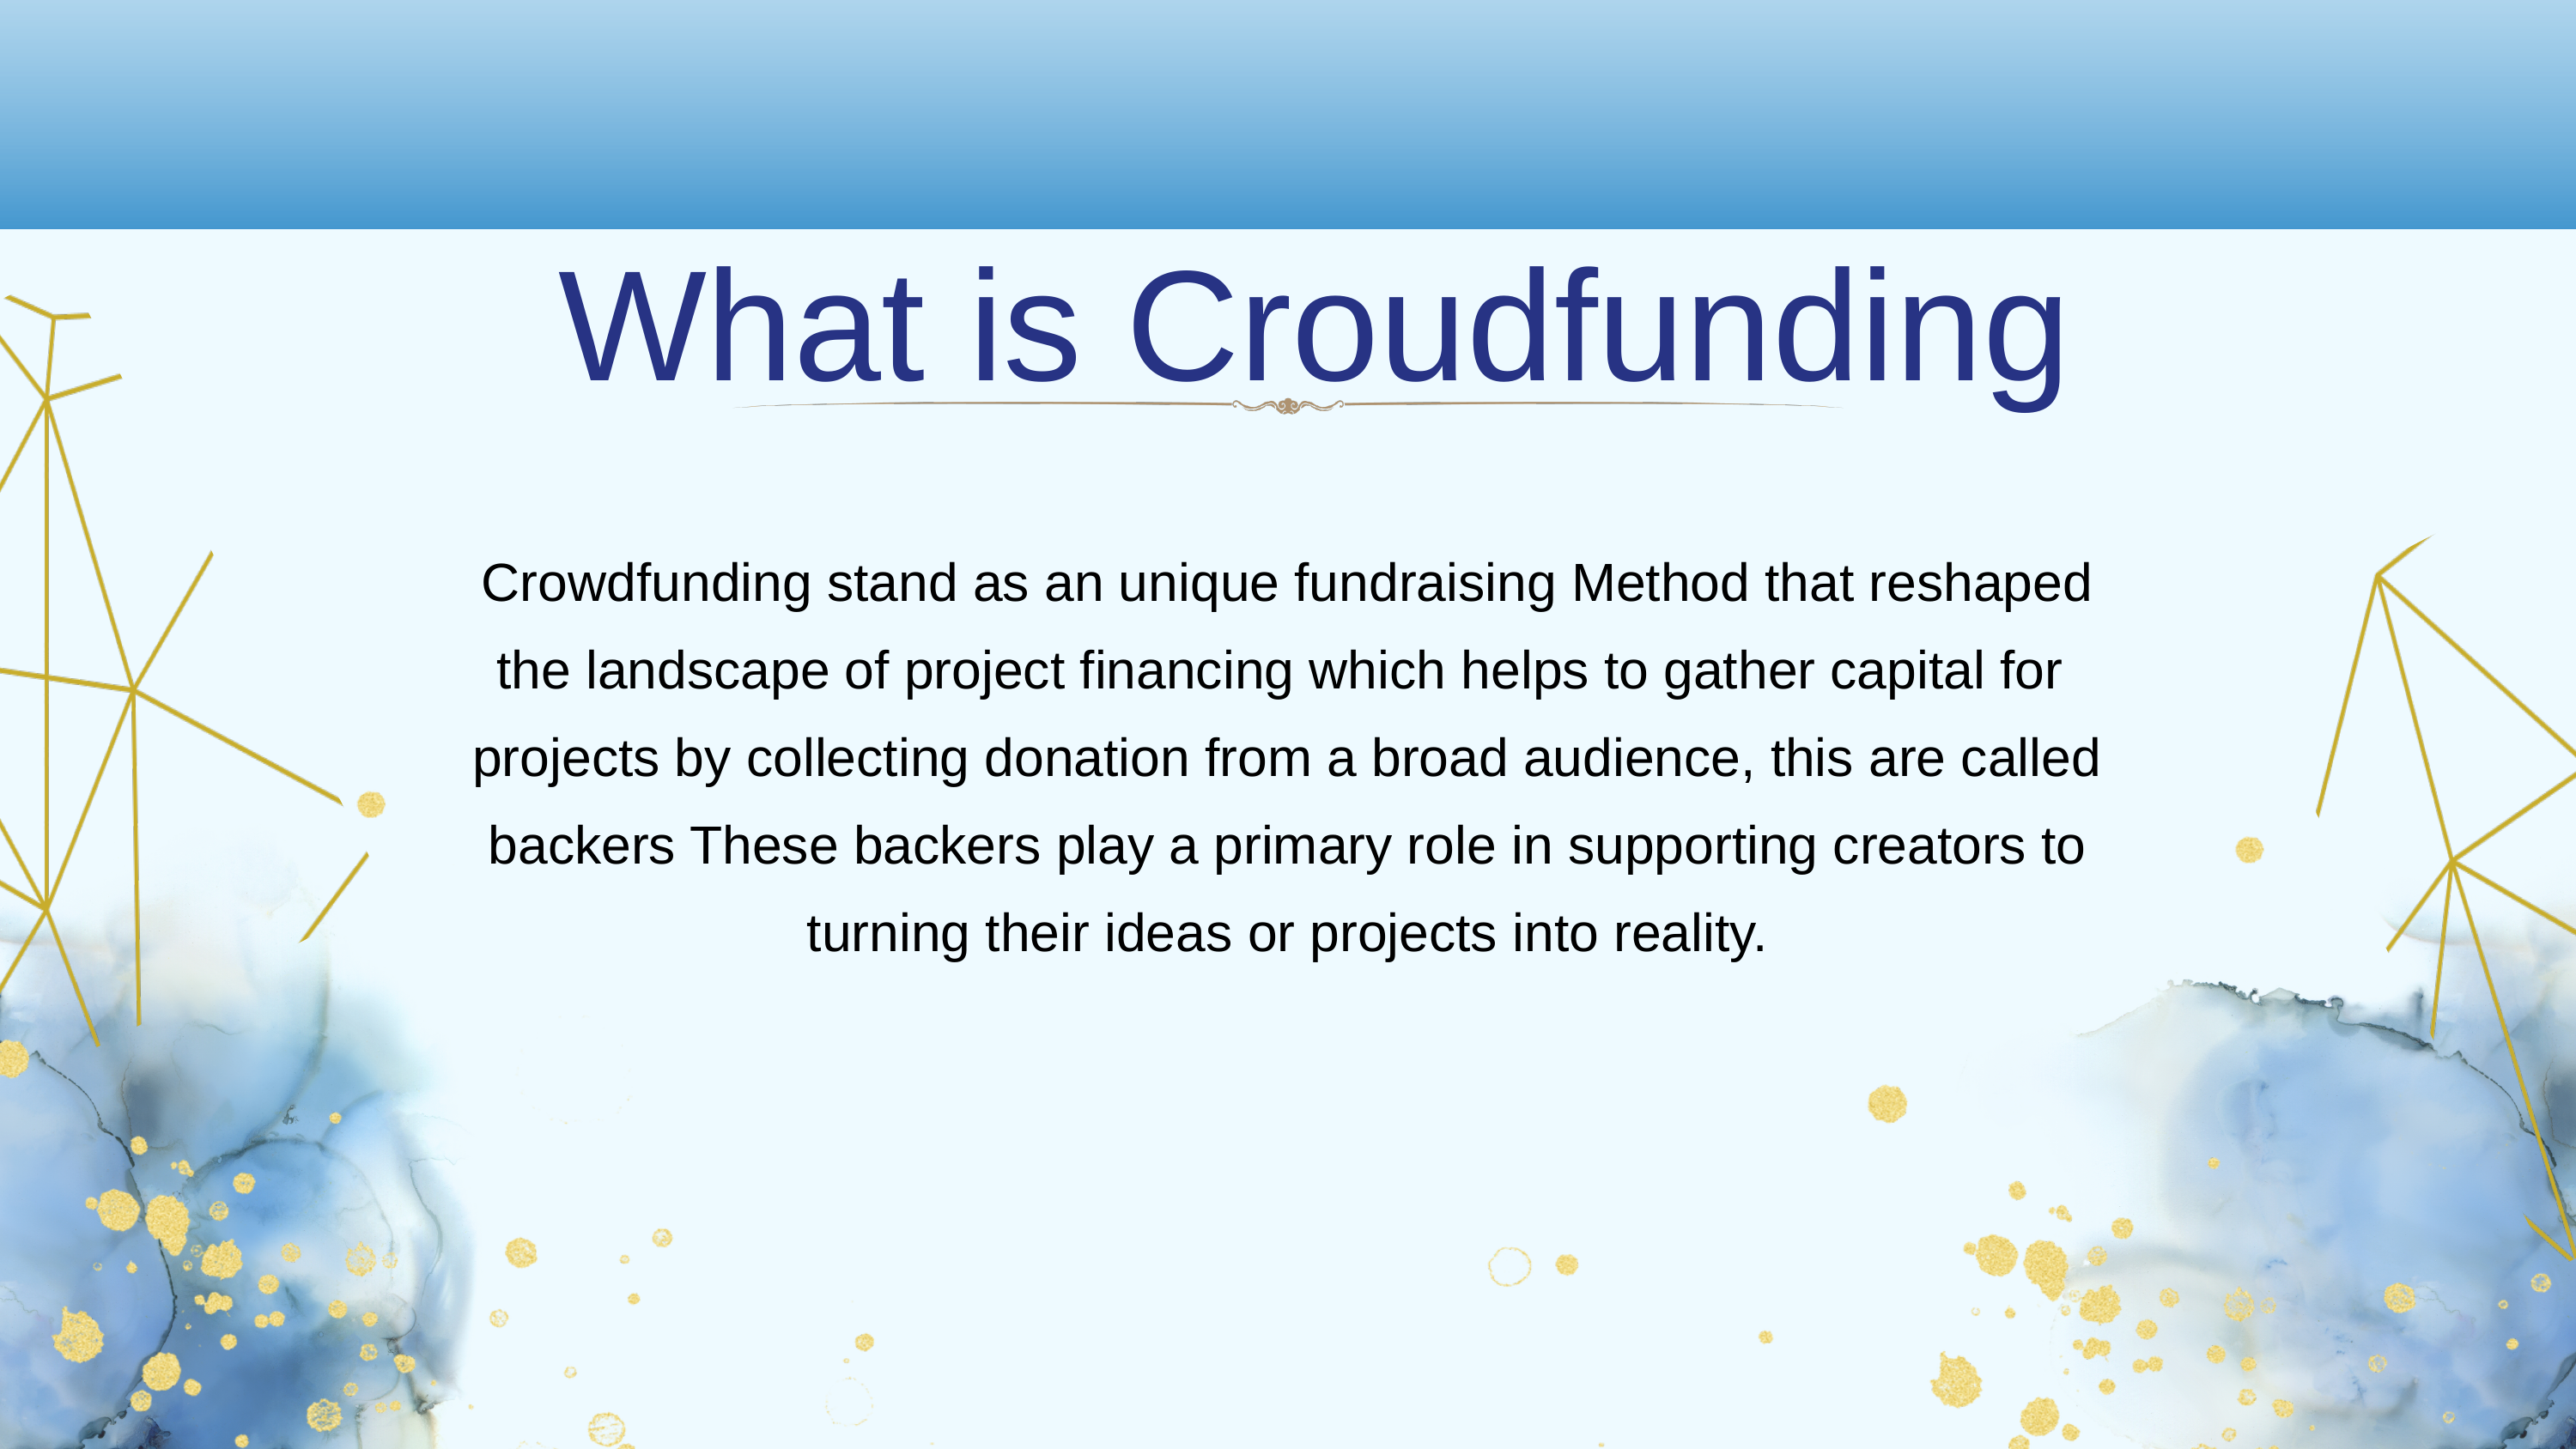

﻿What is Croudfunding

Crowdfunding stand as an unique fundraising Method that reshaped the landscape of project financing which helps to gather capital for  projects by collecting donation from a broad audience, this are called backers These backers play a primary role in supporting creators to turning their ideas or projects into reality.